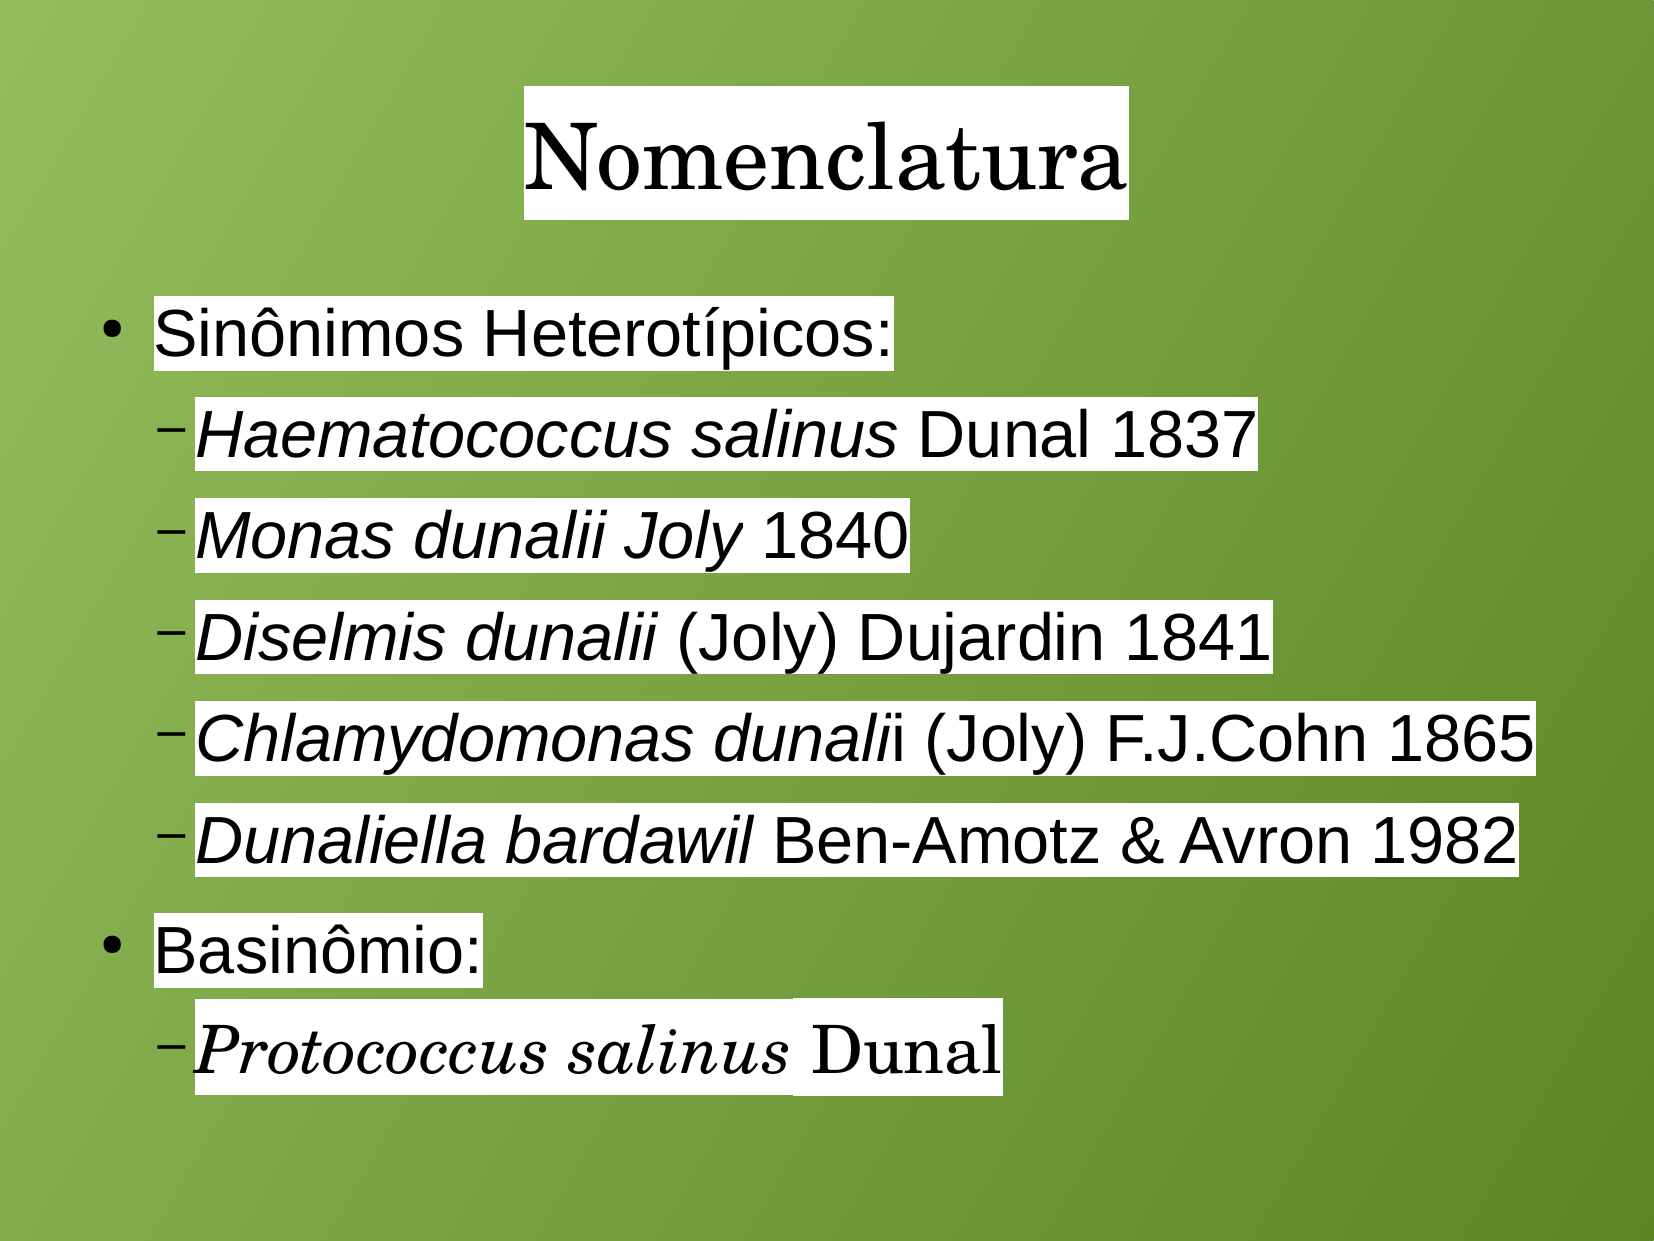

Nomenclatura
Sinônimos Heterotípicos:
Haematococcus salinus Dunal 1837
Monas dunalii Joly 1840
Diselmis dunalii (Joly) Dujardin 1841
Chlamydomonas dunalii (Joly) F.J.Cohn 1865
Dunaliella bardawil Ben-Amotz & Avron 1982
Basinômio:
Protococcus salinus Dunal